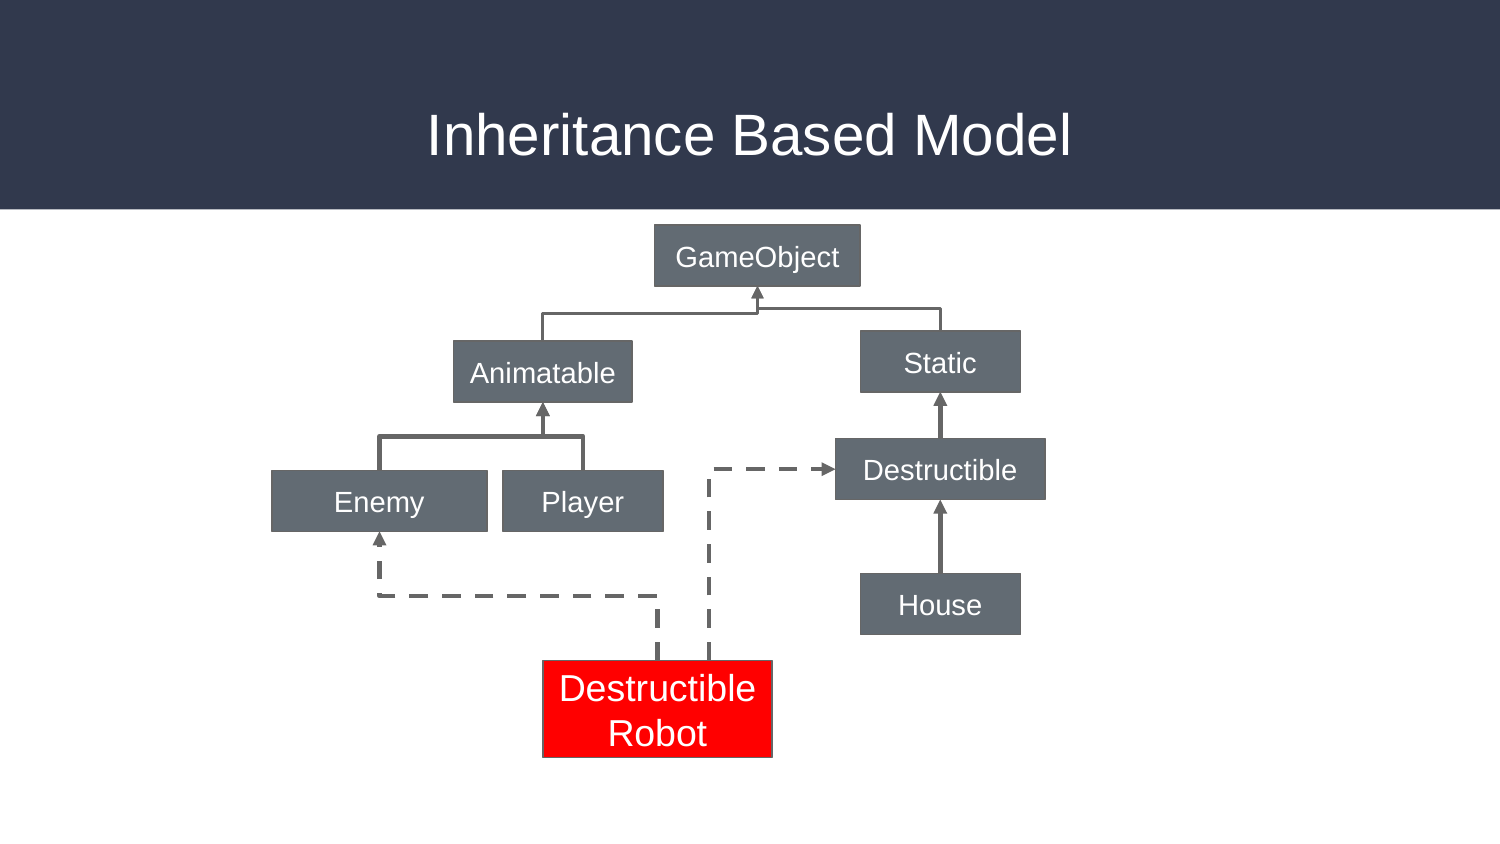

# Inheritance Based Model
GameObject
Static
Animatable
Destructible
Enemy
Player
House
Destructible Robot